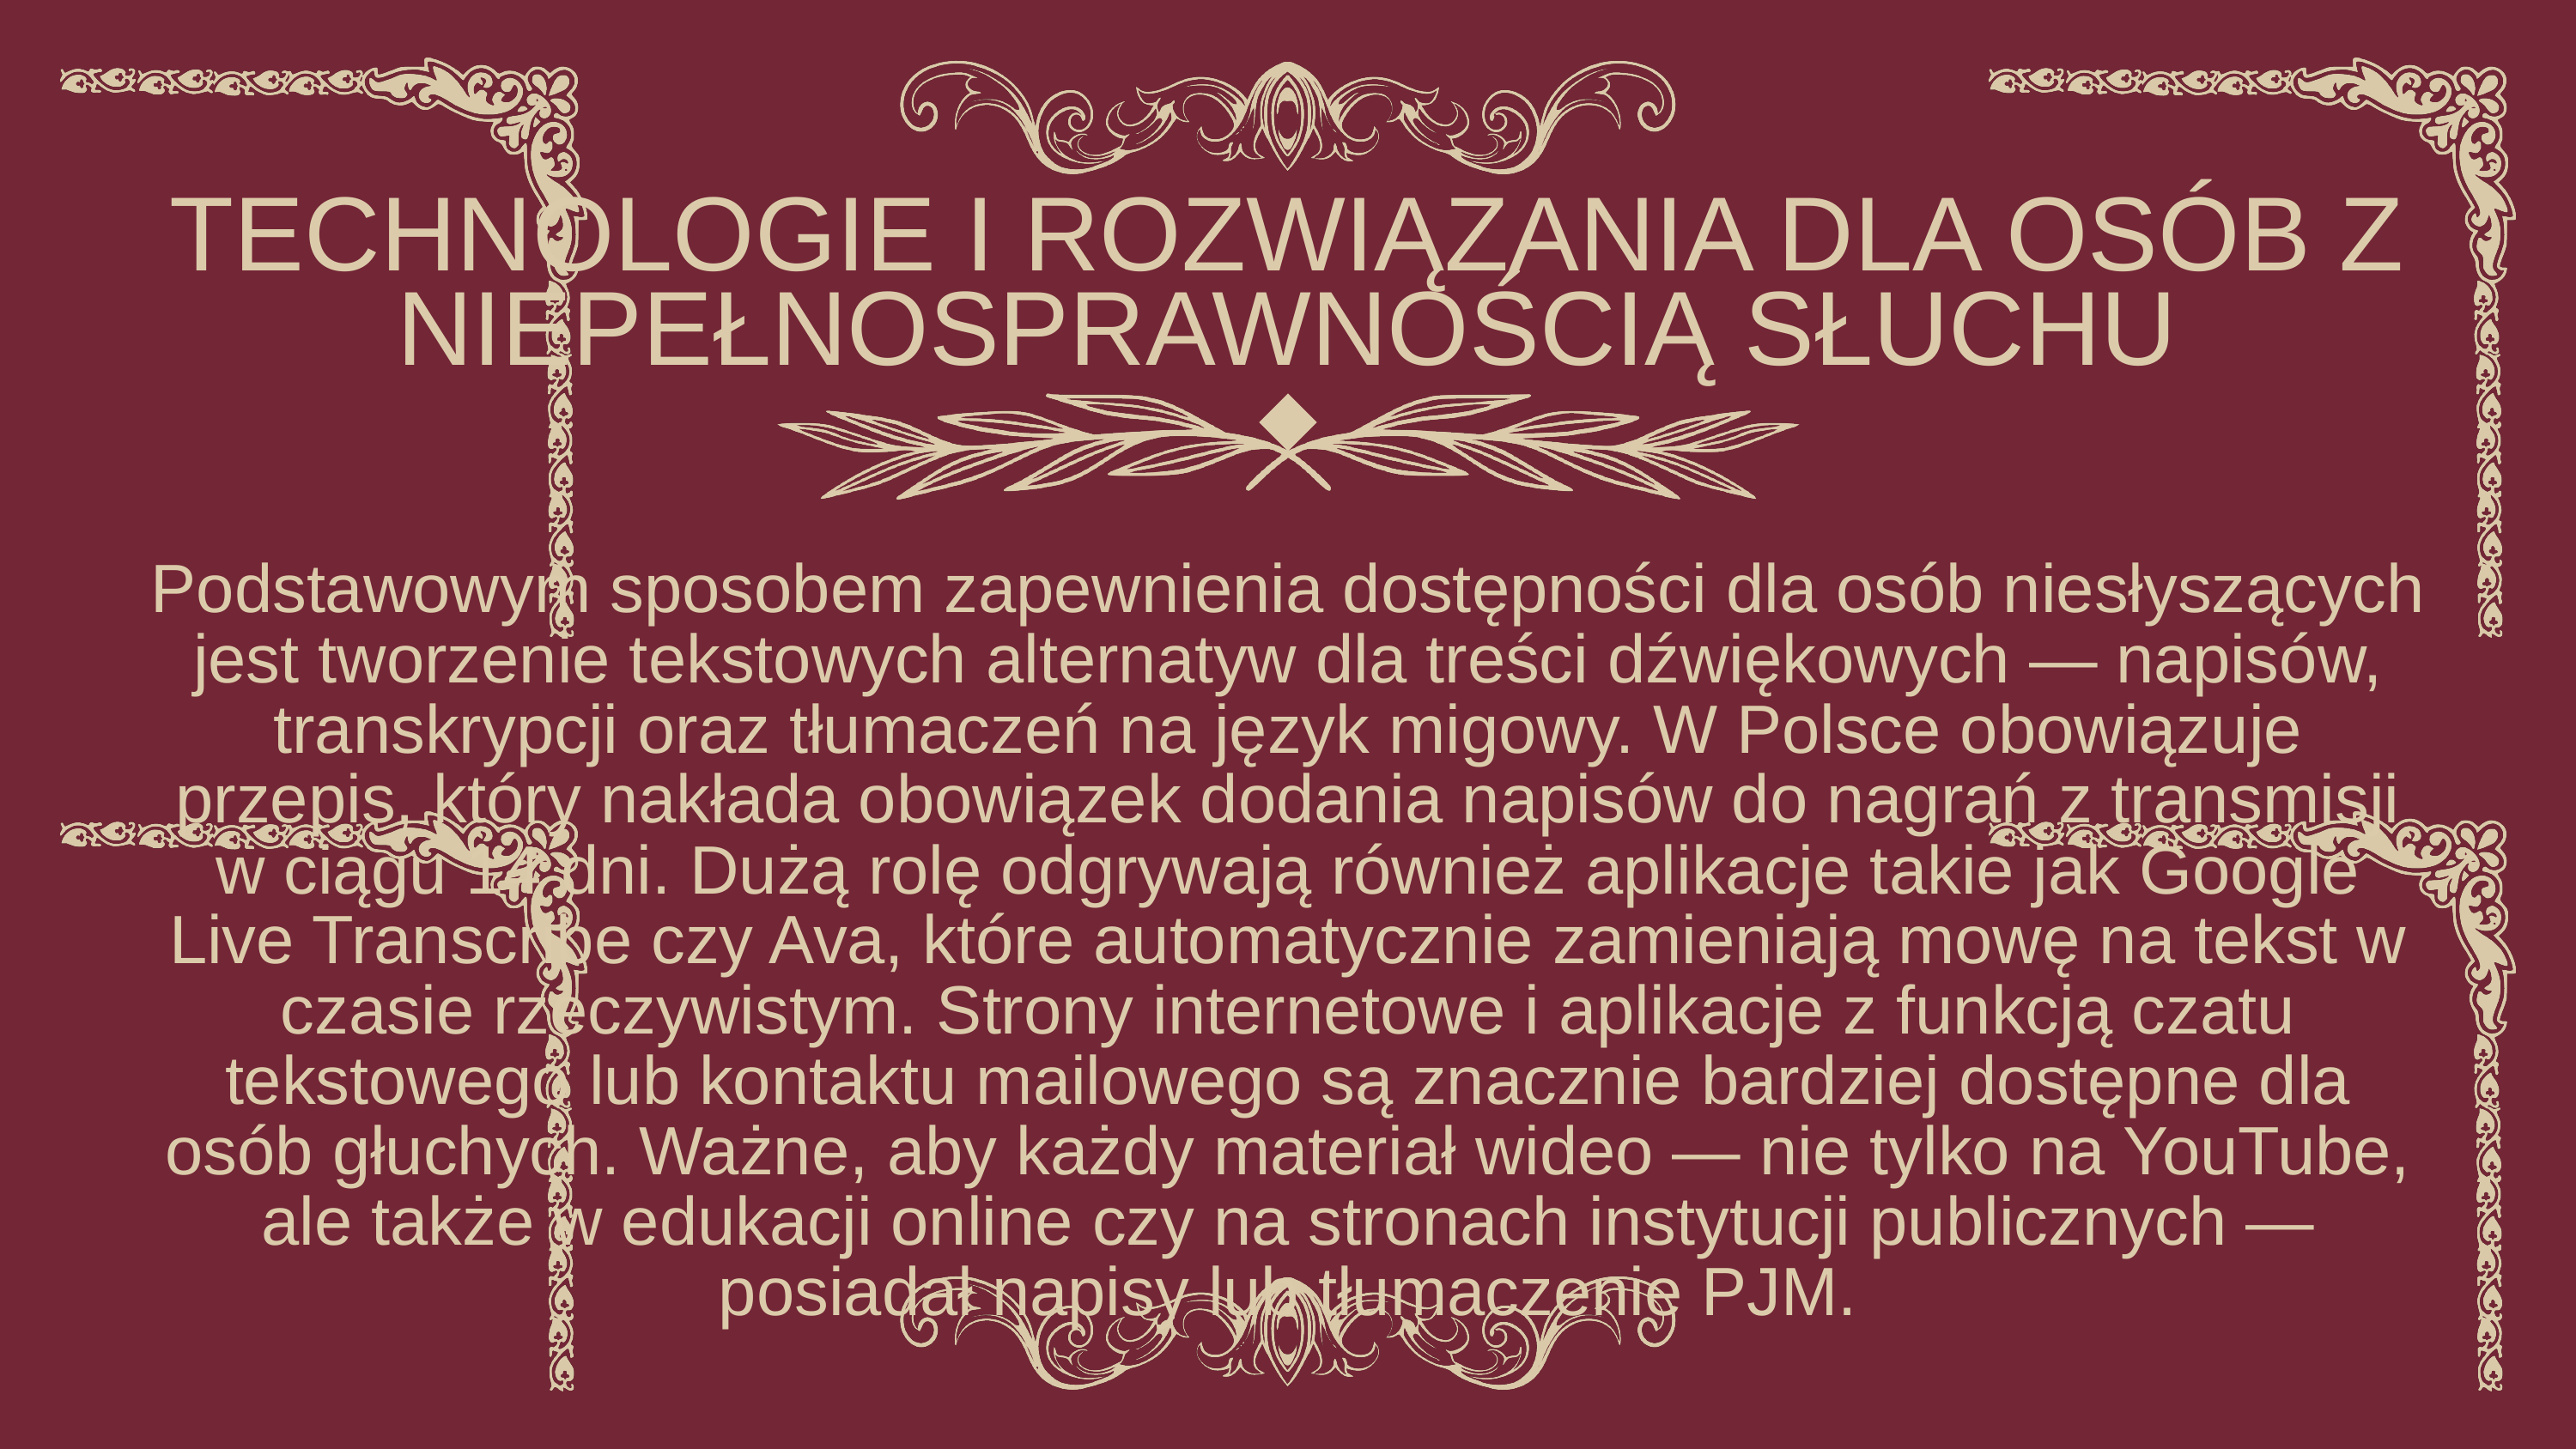

TECHNOLOGIE I ROZWIĄZANIA DLA OSÓB Z NIEPEŁNOSPRAWNOŚCIĄ SŁUCHU

Podstawowym sposobem zapewnienia dostępności dla osób niesłyszących jest tworzenie tekstowych alternatyw dla treści dźwiękowych — napisów, transkrypcji oraz tłumaczeń na język migowy. W Polsce obowiązuje przepis, który nakłada obowiązek dodania napisów do nagrań z transmisji w ciągu 14 dni. Dużą rolę odgrywają również aplikacje takie jak Google Live Transcribe czy Ava, które automatycznie zamieniają mowę na tekst w czasie rzeczywistym. Strony internetowe i aplikacje z funkcją czatu tekstowego lub kontaktu mailowego są znacznie bardziej dostępne dla osób głuchych. Ważne, aby każdy materiał wideo — nie tylko na YouTube, ale także w edukacji online czy na stronach instytucji publicznych — posiadał napisy lub tłumaczenie PJM.